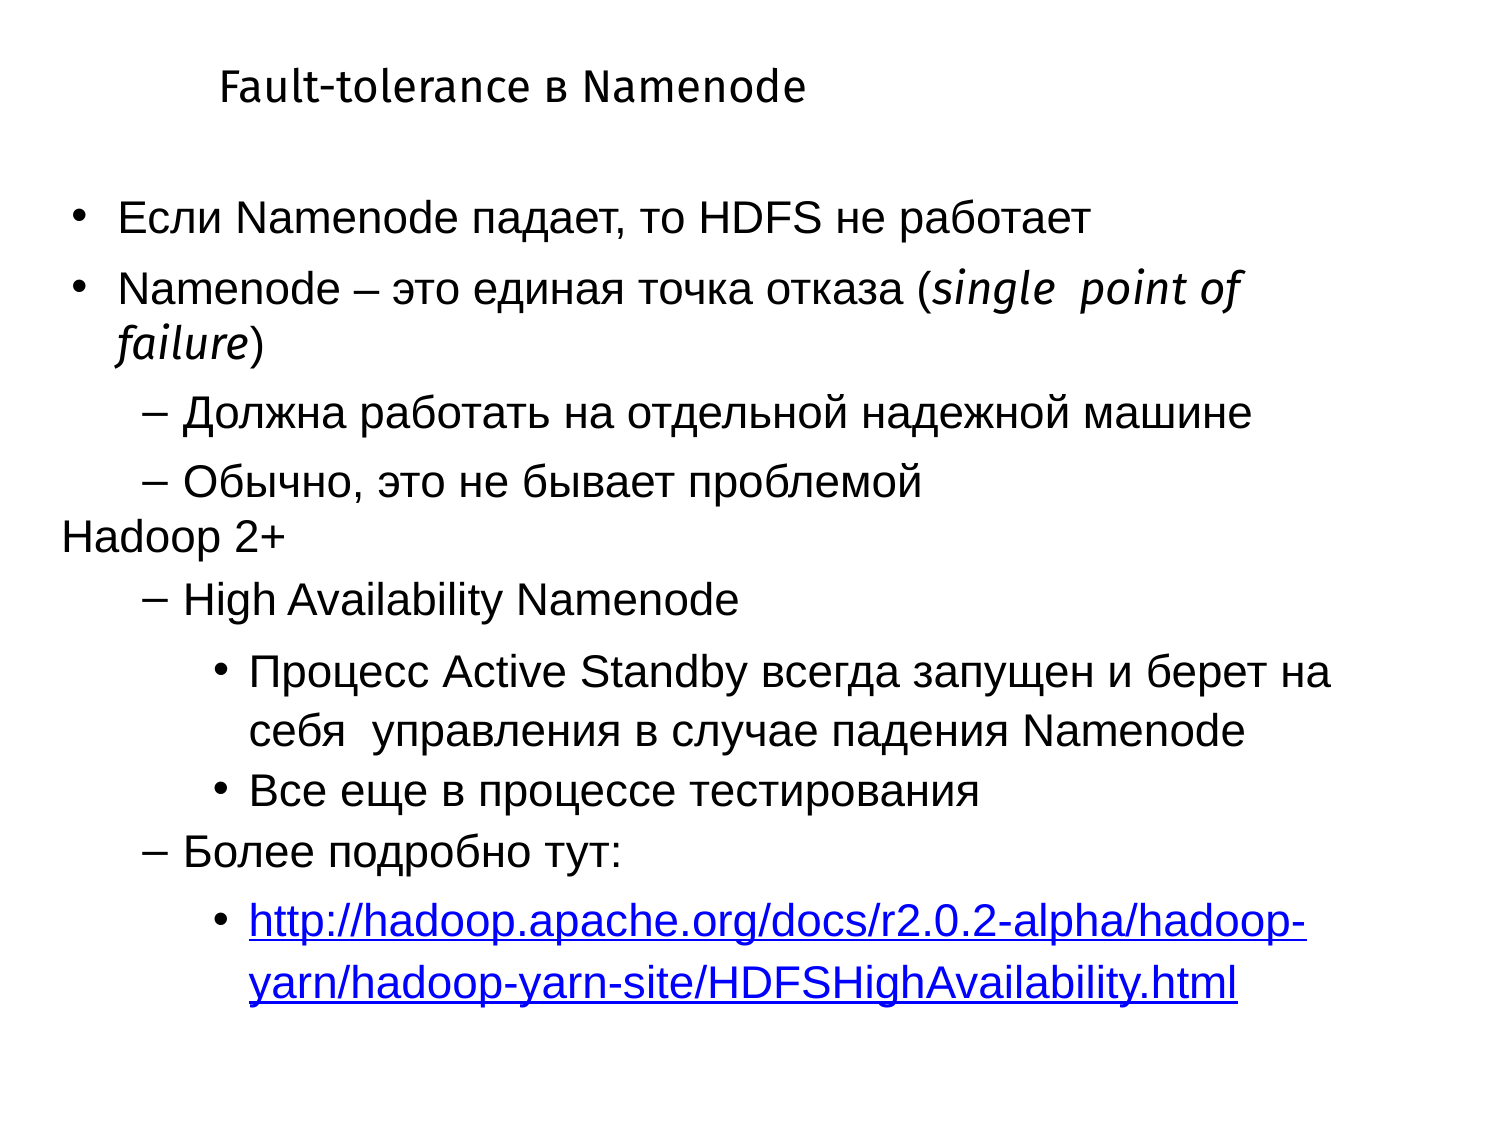

# Fault-tolerance в Namenode
Если Namenode падает, то HDFS не работает
Namenode – это единая точка отказа (single  point of failure)
Должна работать на отдельной надежной машине
Обычно, это не бывает проблемой
Hadoop 2+
High Availability Namenode
Процесс Active Standby всегда запущен и берет на себя  управления в случае падения Namenode
Все еще в процессе тестирования
Более подробно тут:
http://hadoop.apache.org/docs/r2.0.2-alpha/hadoop-
yarn/hadoop-yarn-site/HDFSHighAvailability.html